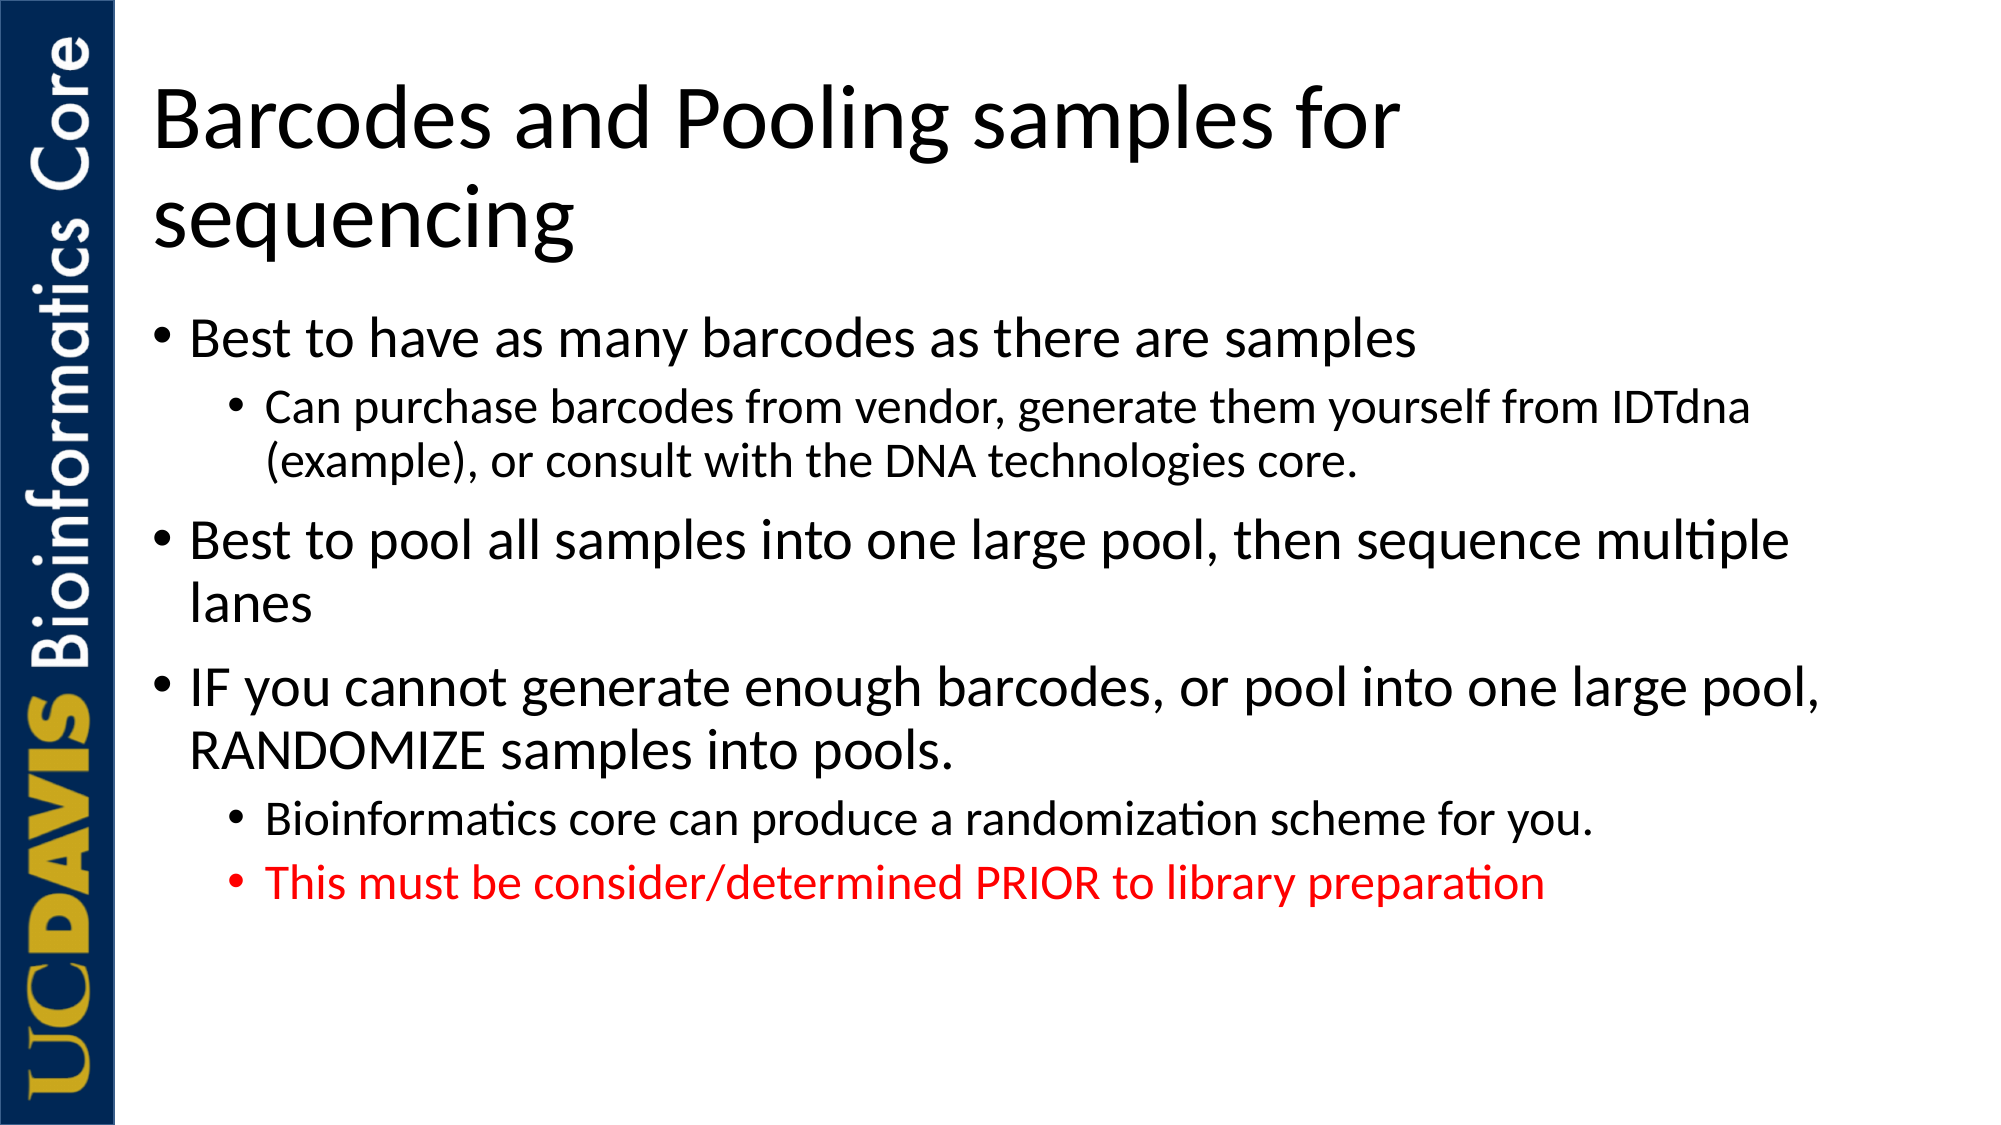

# Barcodes and Pooling samples for sequencing
Best to have as many barcodes as there are samples
Can purchase barcodes from vendor, generate them yourself from IDTdna (example), or consult with the DNA technologies core.
Best to pool all samples into one large pool, then sequence multiple lanes
IF you cannot generate enough barcodes, or pool into one large pool, RANDOMIZE samples into pools.
Bioinformatics core can produce a randomization scheme for you.
This must be consider/determined PRIOR to library preparation